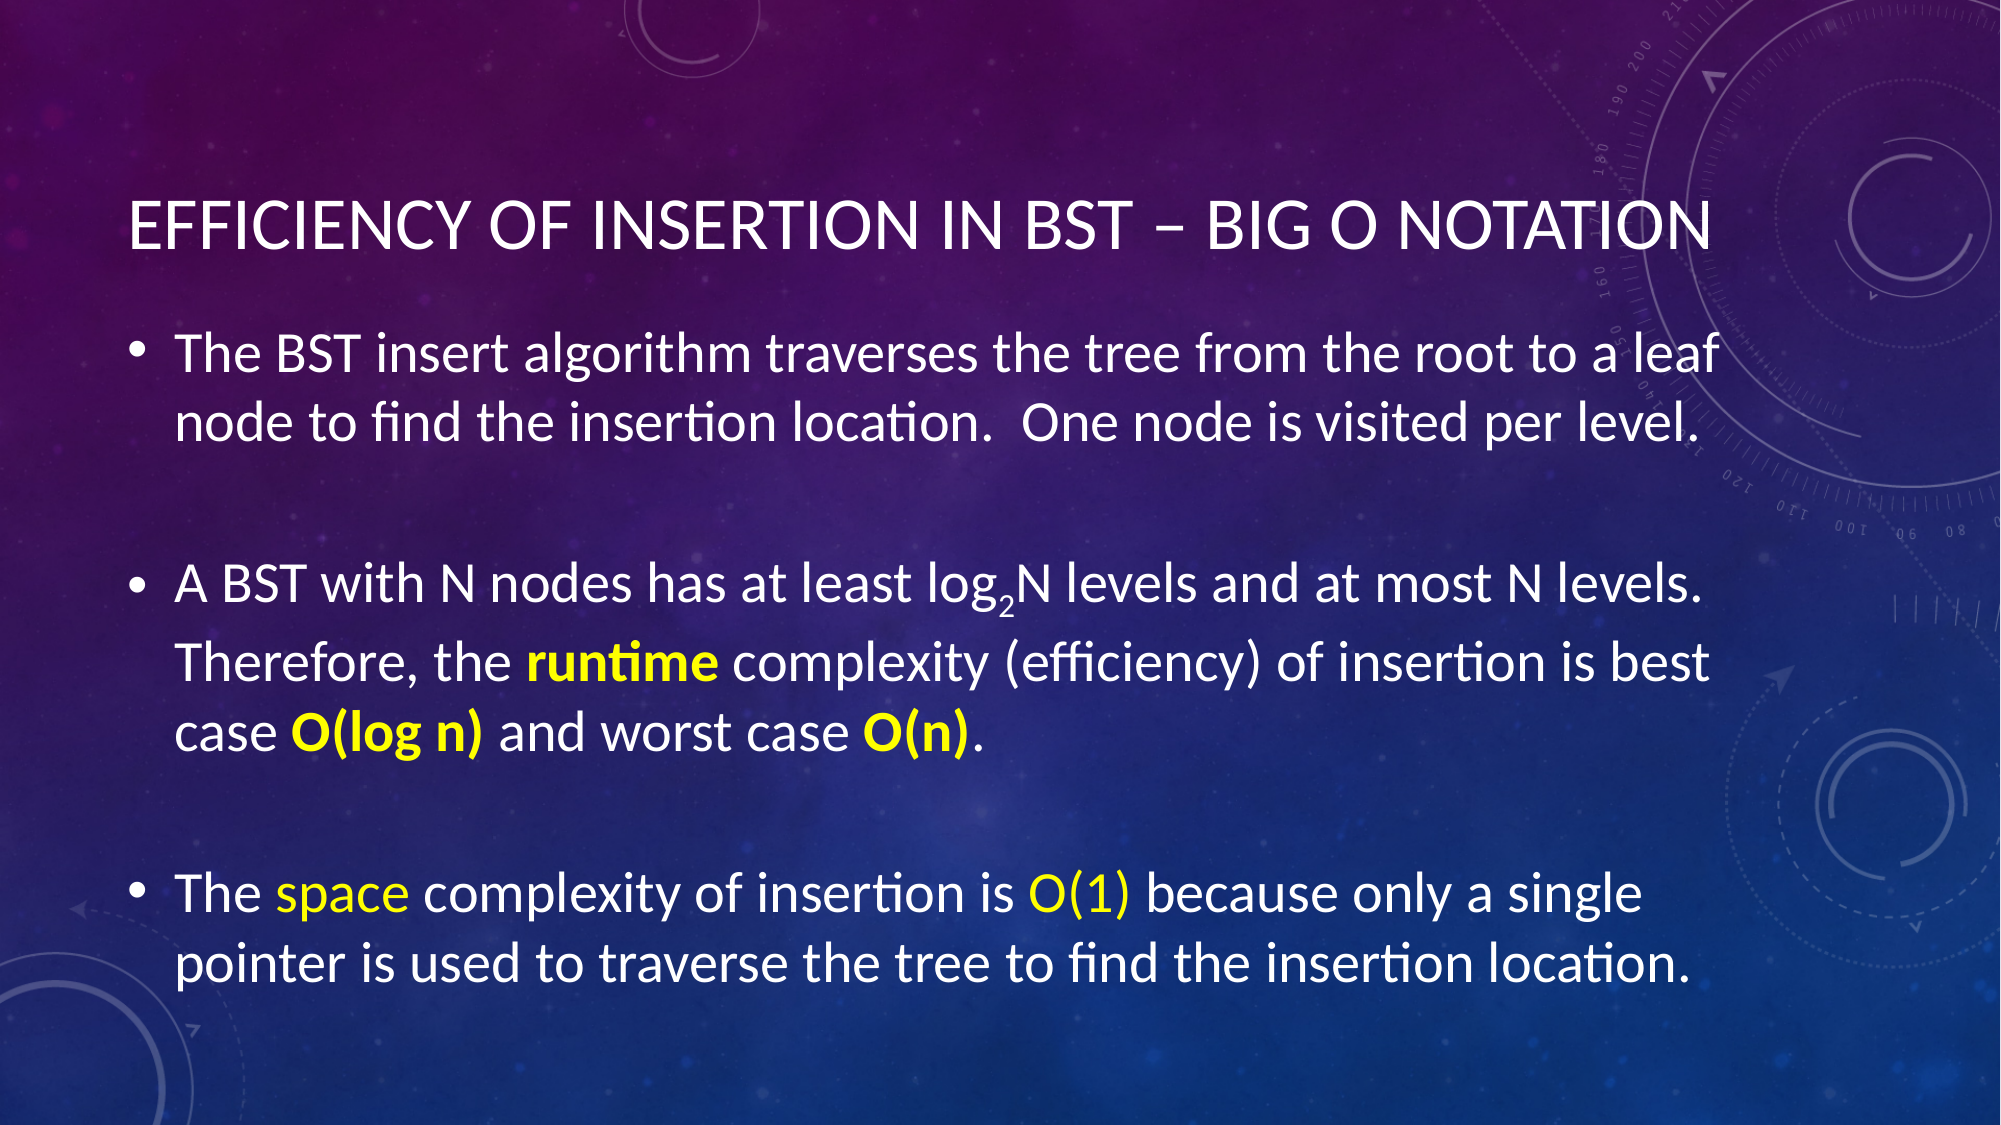

# Efficiency of insertion in BST – Big O Notation
The BST insert algorithm traverses the tree from the root to a leaf node to find the insertion location.  One node is visited per level.
A BST with N nodes has at least log2N levels and at most N levels.  Therefore, the runtime complexity (efficiency) of insertion is best case O(log n) and worst case O(n).
The space complexity of insertion is O(1) because only a single pointer is used to traverse the tree to find the insertion location.